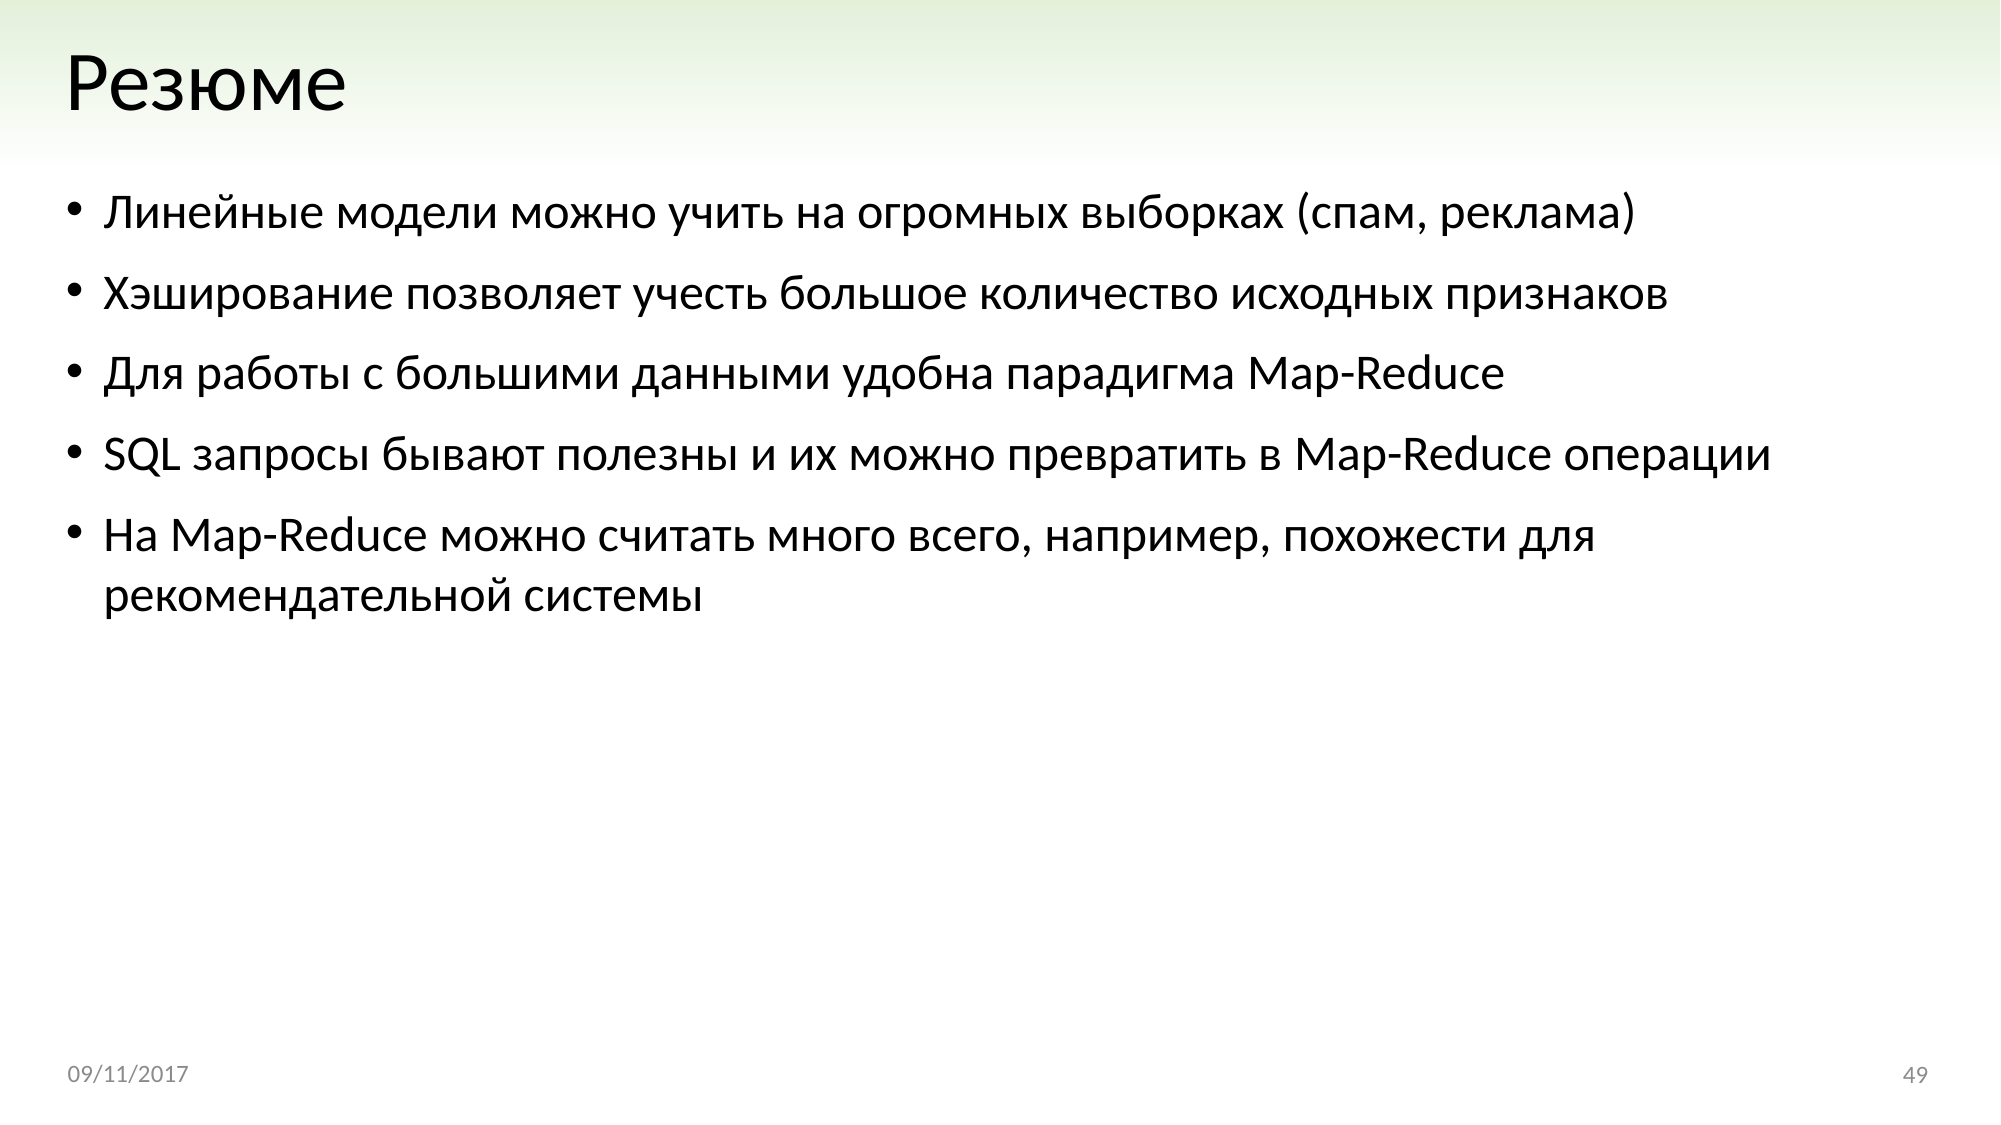

# Резюме
Линейные модели можно учить на огромных выборках (спам, реклама)
Хэширование позволяет учесть большое количество исходных признаков
Для работы с большими данными удобна парадигма Map-Reduce
SQL запросы бывают полезны и их можно превратить в Map-Reduce операции
На Map-Reduce можно считать много всего, например, похожести для рекомендательной системы

09/11/2017
49